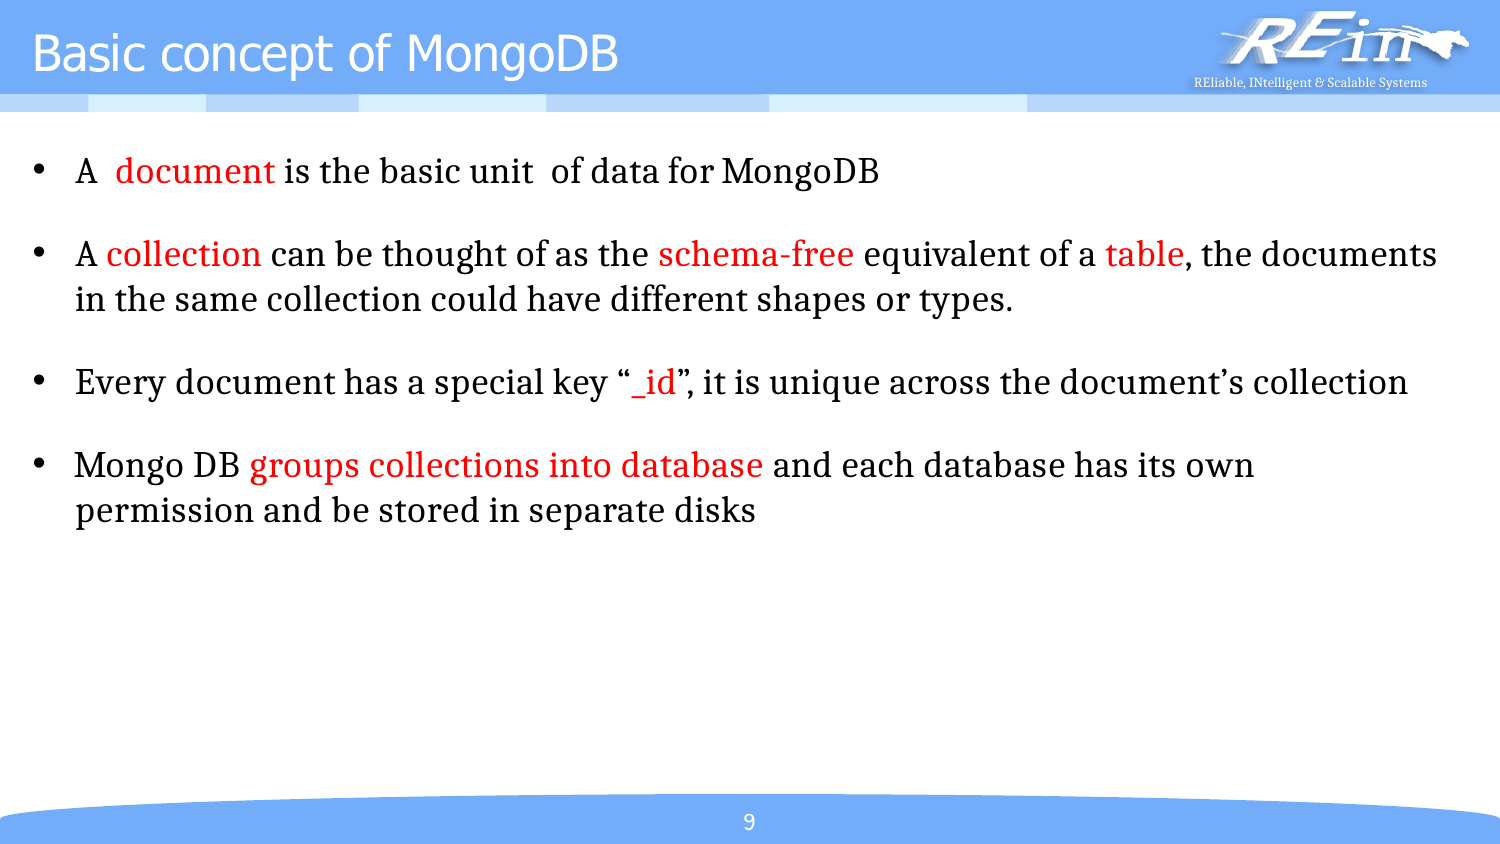

# Basic concept of MongoDB
A  document is the basic unit  of data for MongoDB

A collection can be thought of as the schema-free equivalent of a table, the documents in the same collection could have different shapes or types.

Every document has a special key “_id”, it is unique across the document’s collection

Mongo DB groups collections into database and each database has its own permission and be stored in separate disks

9